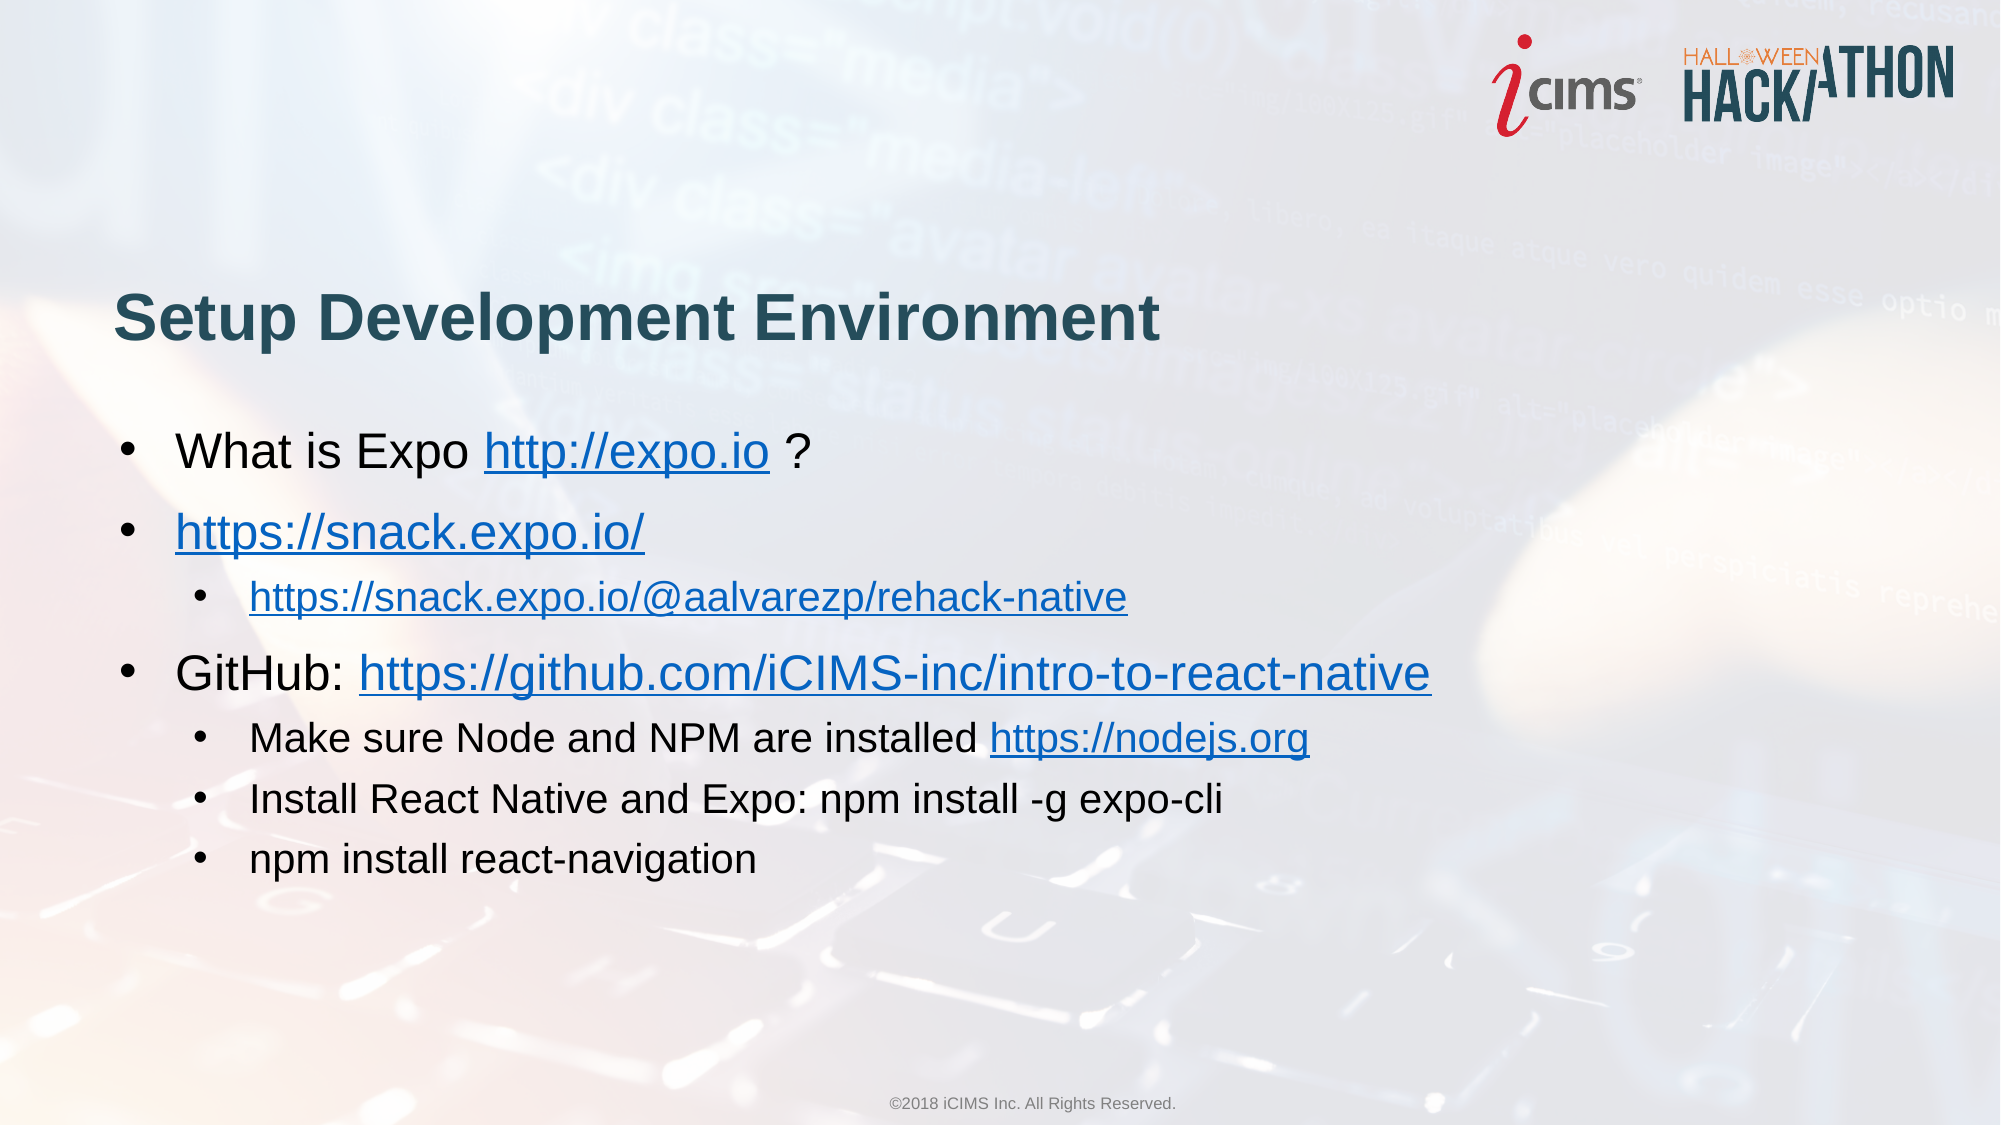

# Setup Development Environment
What is Expo http://expo.io ?
https://snack.expo.io/
https://snack.expo.io/@aalvarezp/rehack-native
GitHub: https://github.com/iCIMS-inc/intro-to-react-native
Make sure Node and NPM are installed https://nodejs.org
Install React Native and Expo: npm install -g expo-cli
npm install react-navigation